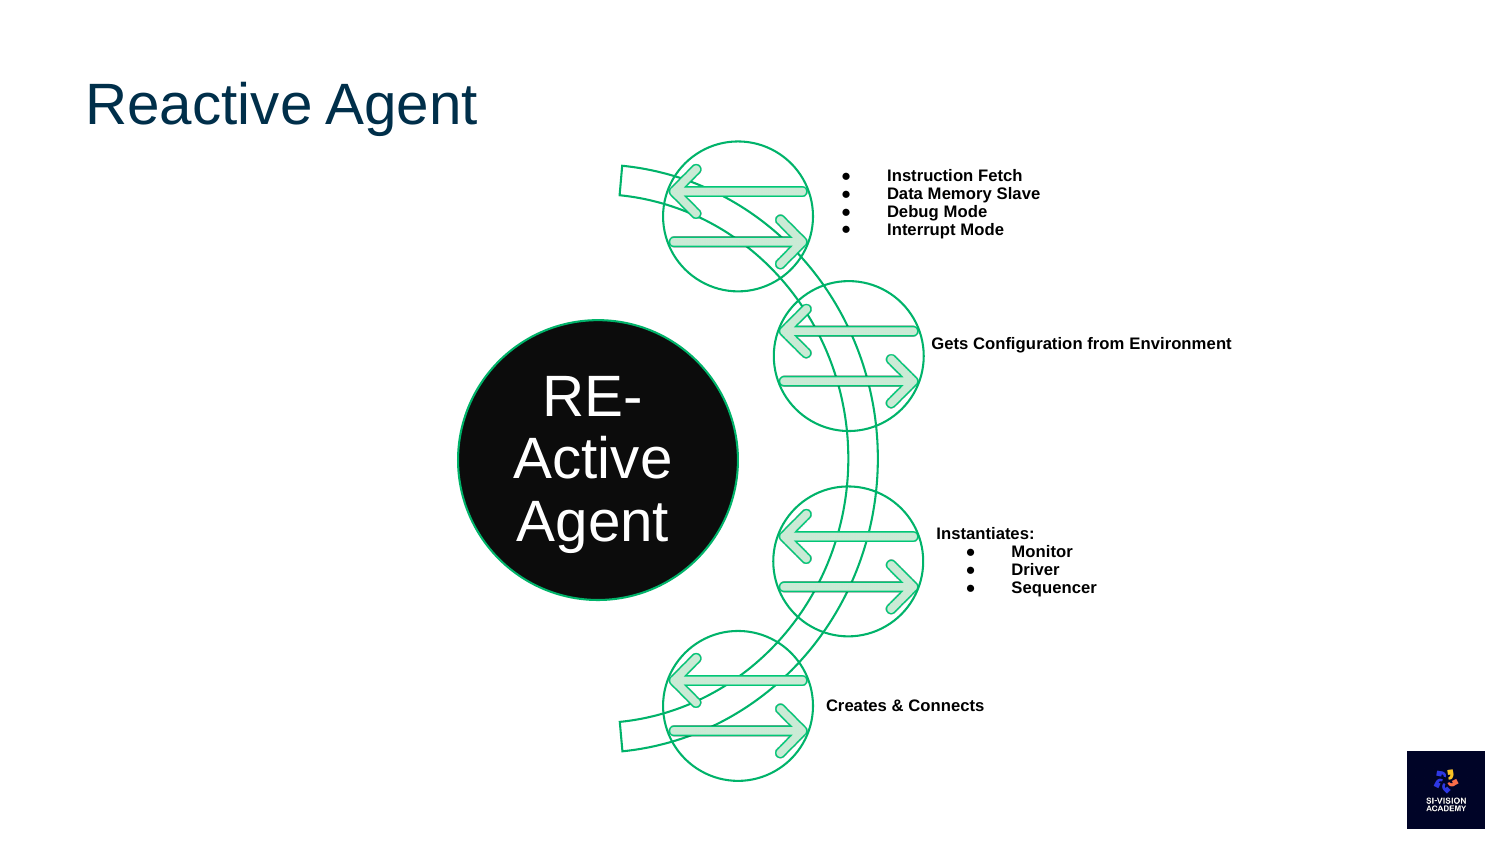

# Reactive Agent

Instruction Fetch
Data Memory Slave
Debug Mode
Interrupt Mode

Gets Configuration from Environment

RE-
Active
Agent

Instantiates:
Monitor
Driver
Sequencer

Creates & Connects